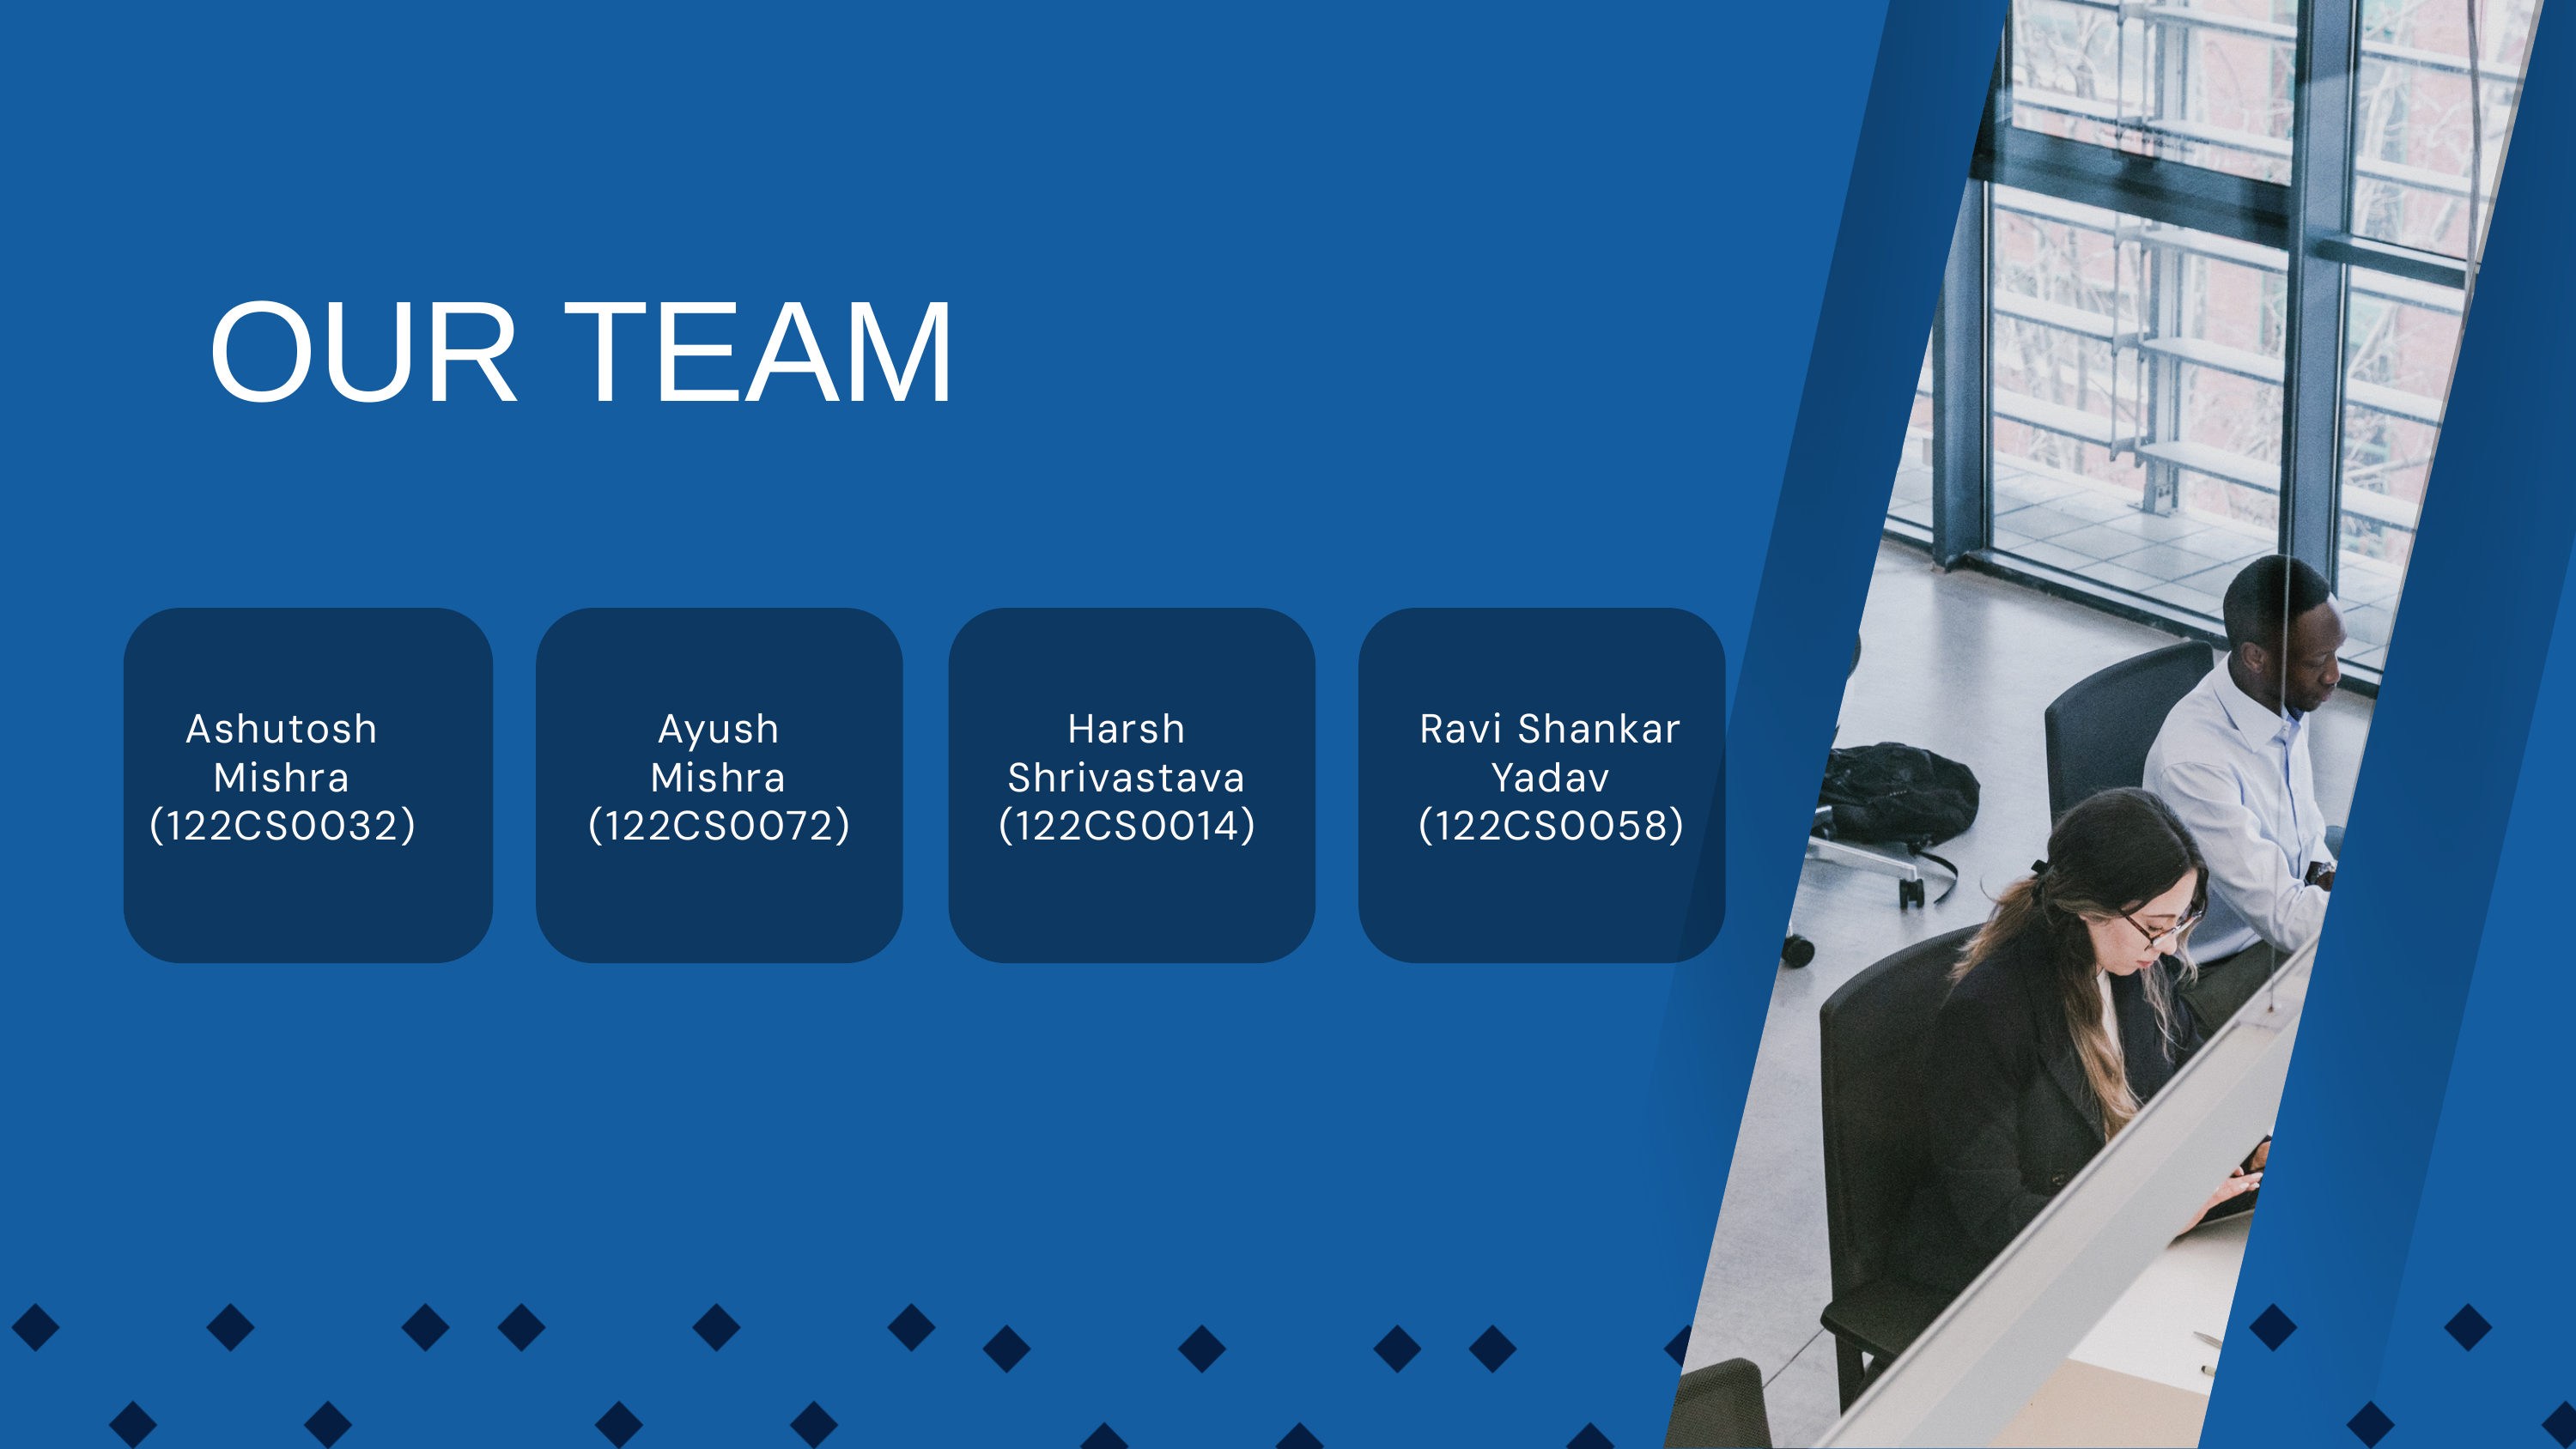

OUR TEAM

Ashutosh Mishra (122CS0032)
Ayush Mishra (122CS0072)
Harsh Shrivastava (122CS0014)
Ravi Shankar Yadav (122CS0058)